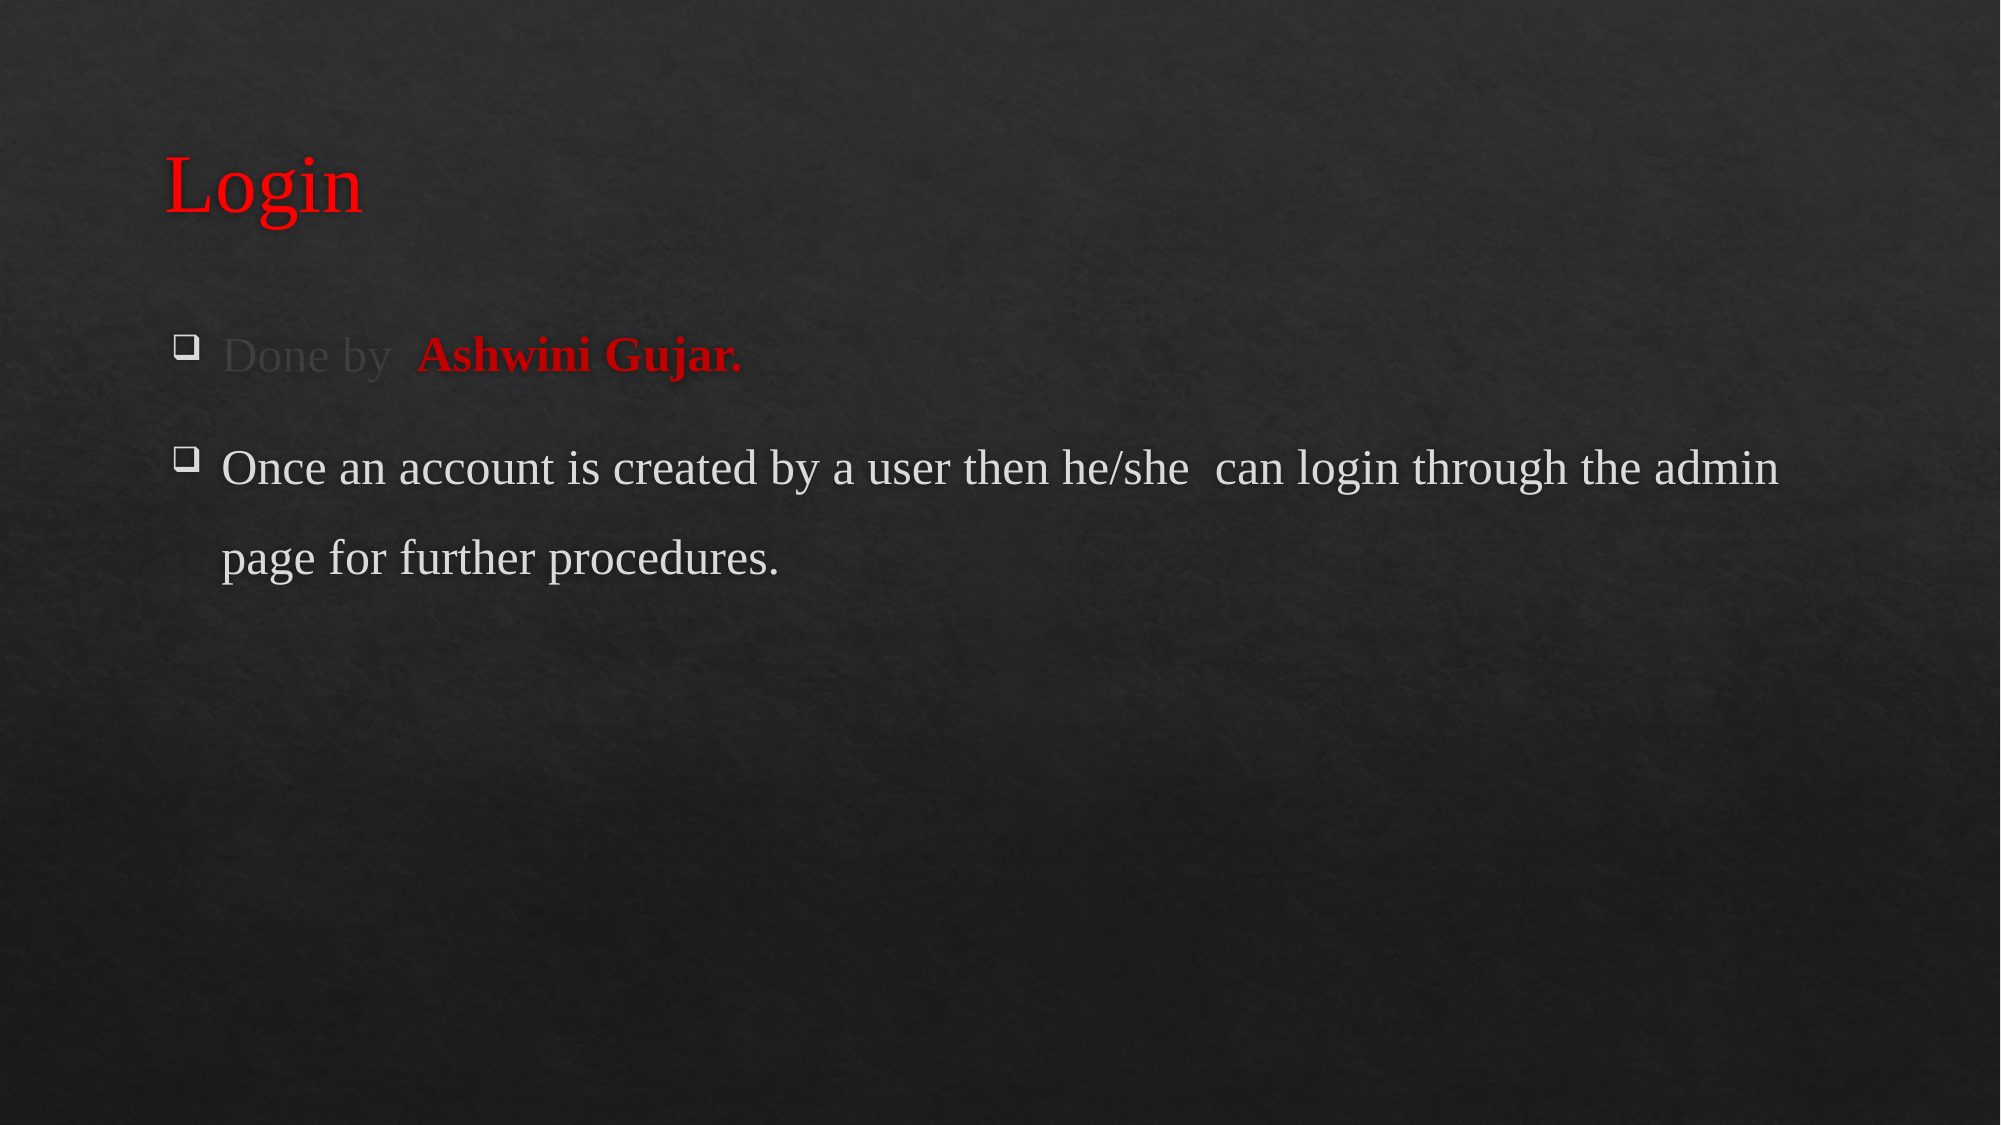

# Login
Done by  Ashwini Gujar.
Once an account is created by a user then he/she  can login through the admin page for further procedures.